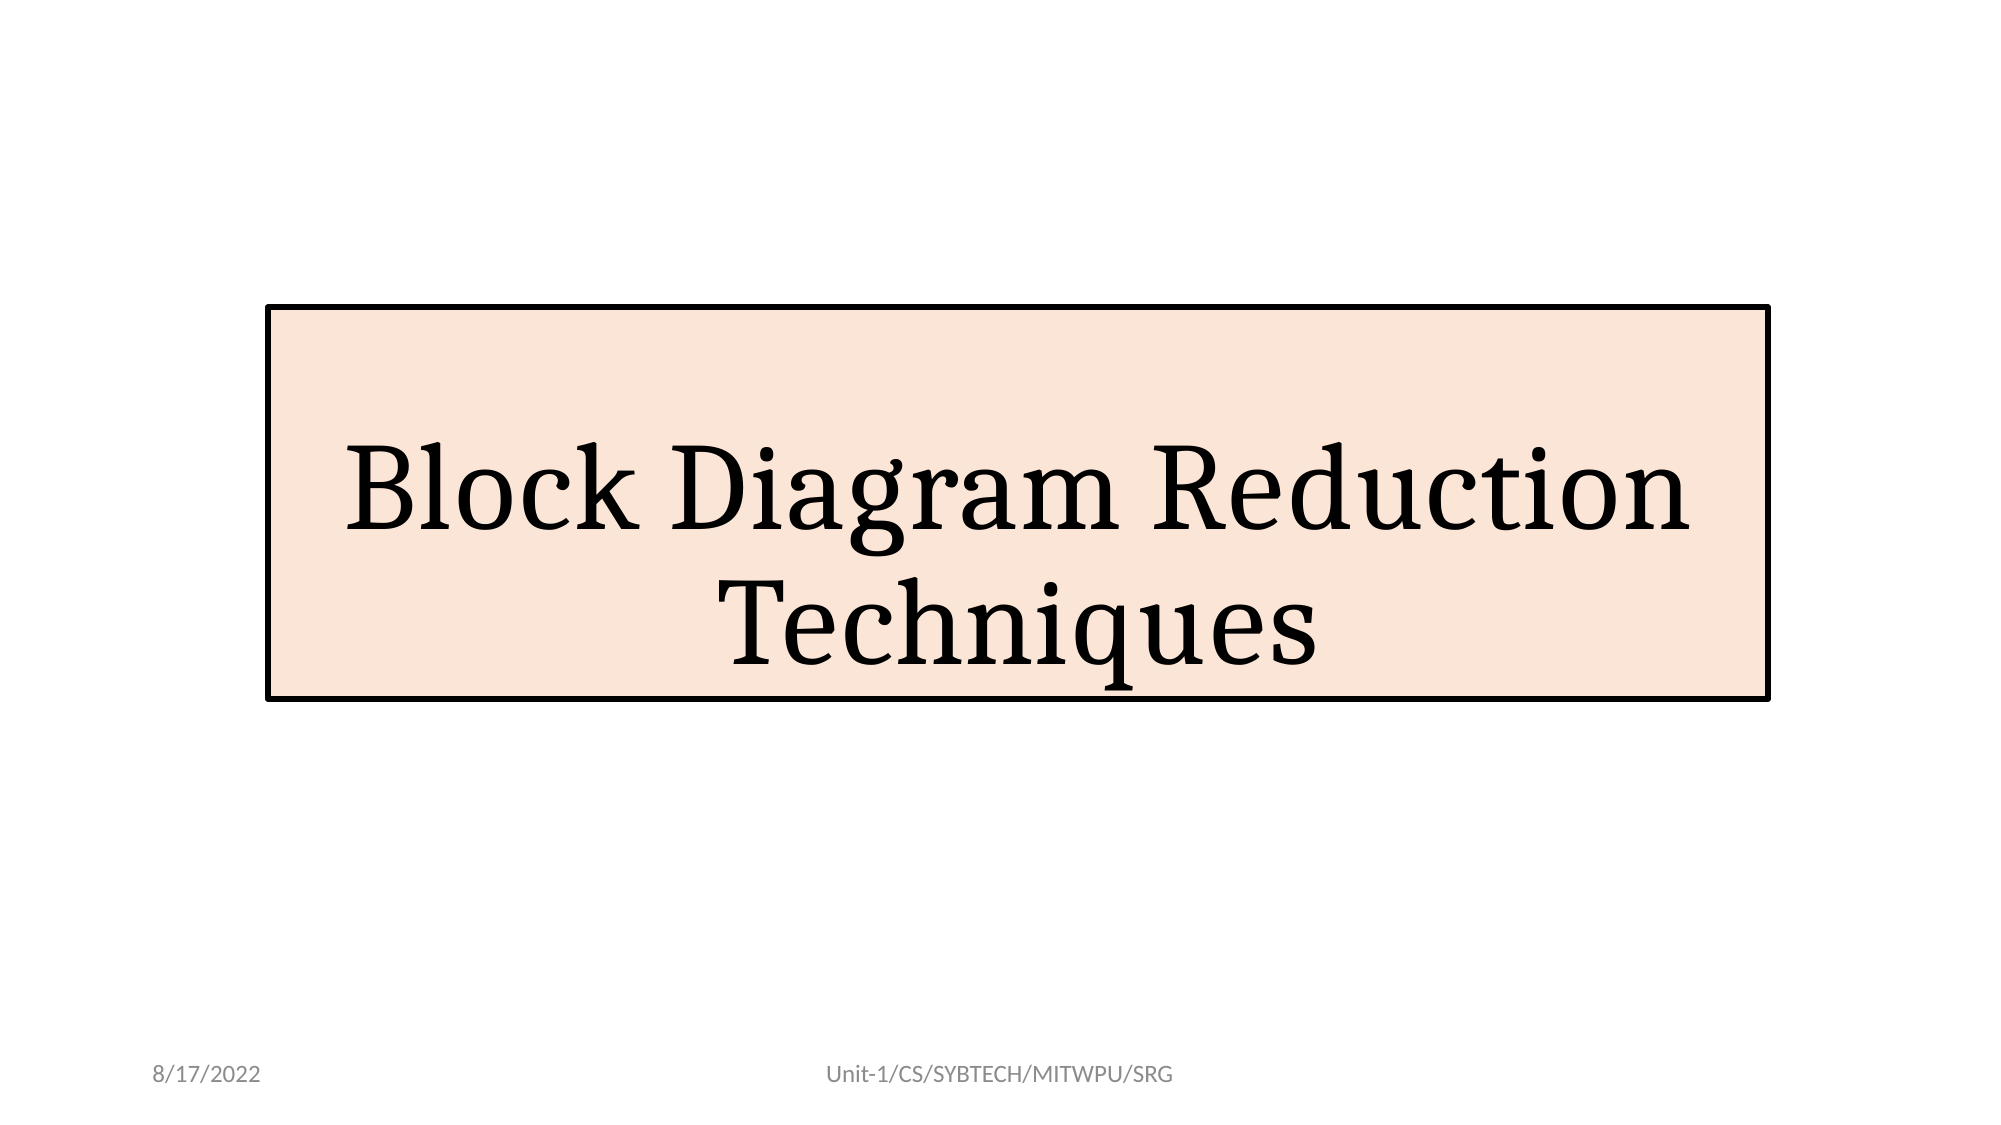

# Block Diagram Reduction Techniques
8/17/2022
Unit-1/CS/SYBTECH/MITWPU/SRG